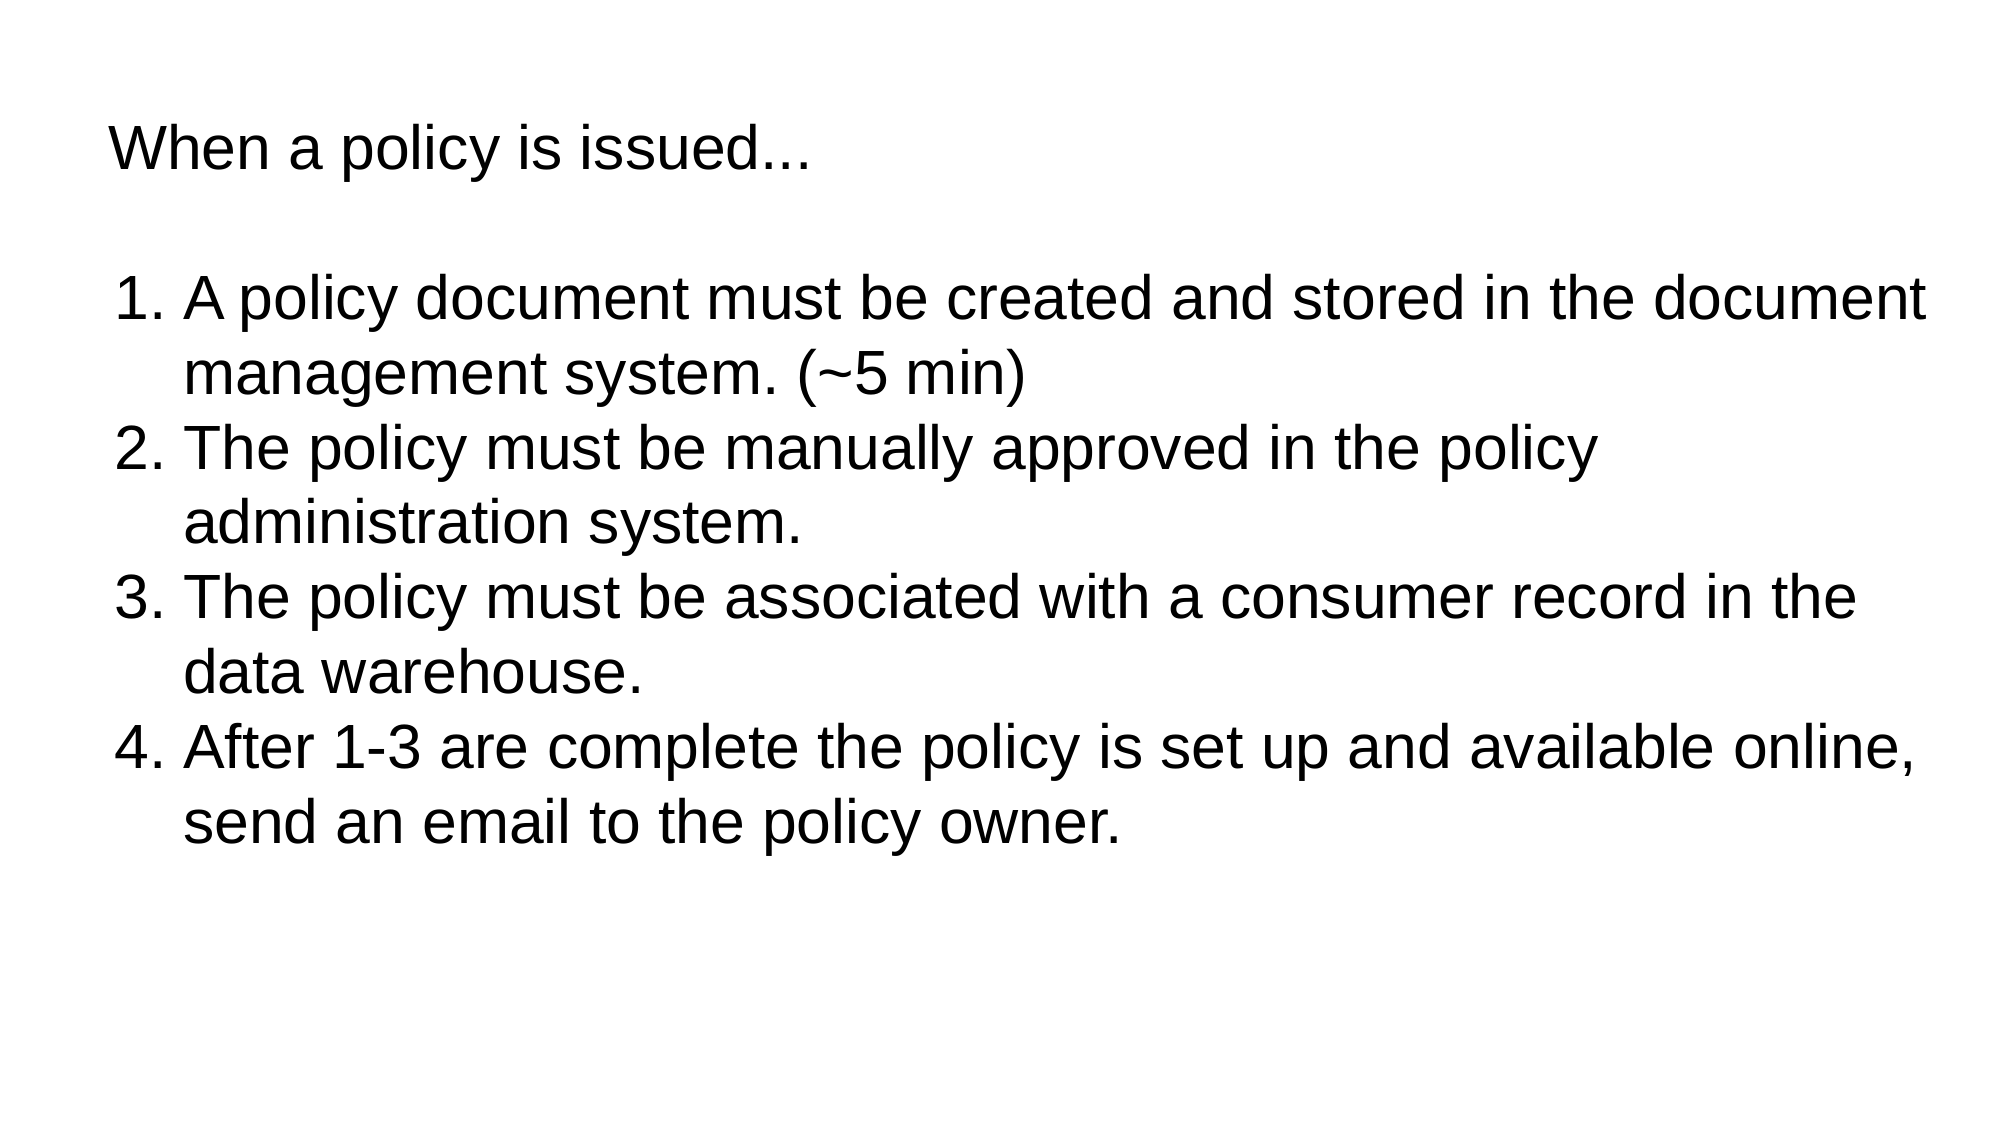

When a policy is issued...

A policy document must be created and stored in the document management system. (~5 min)
The policy must be manually approved in the policy administration system.
The policy must be associated with a consumer record in the data warehouse.
After 1-3 are complete the policy is set up and available online, send an email to the policy owner.
# Saga Example